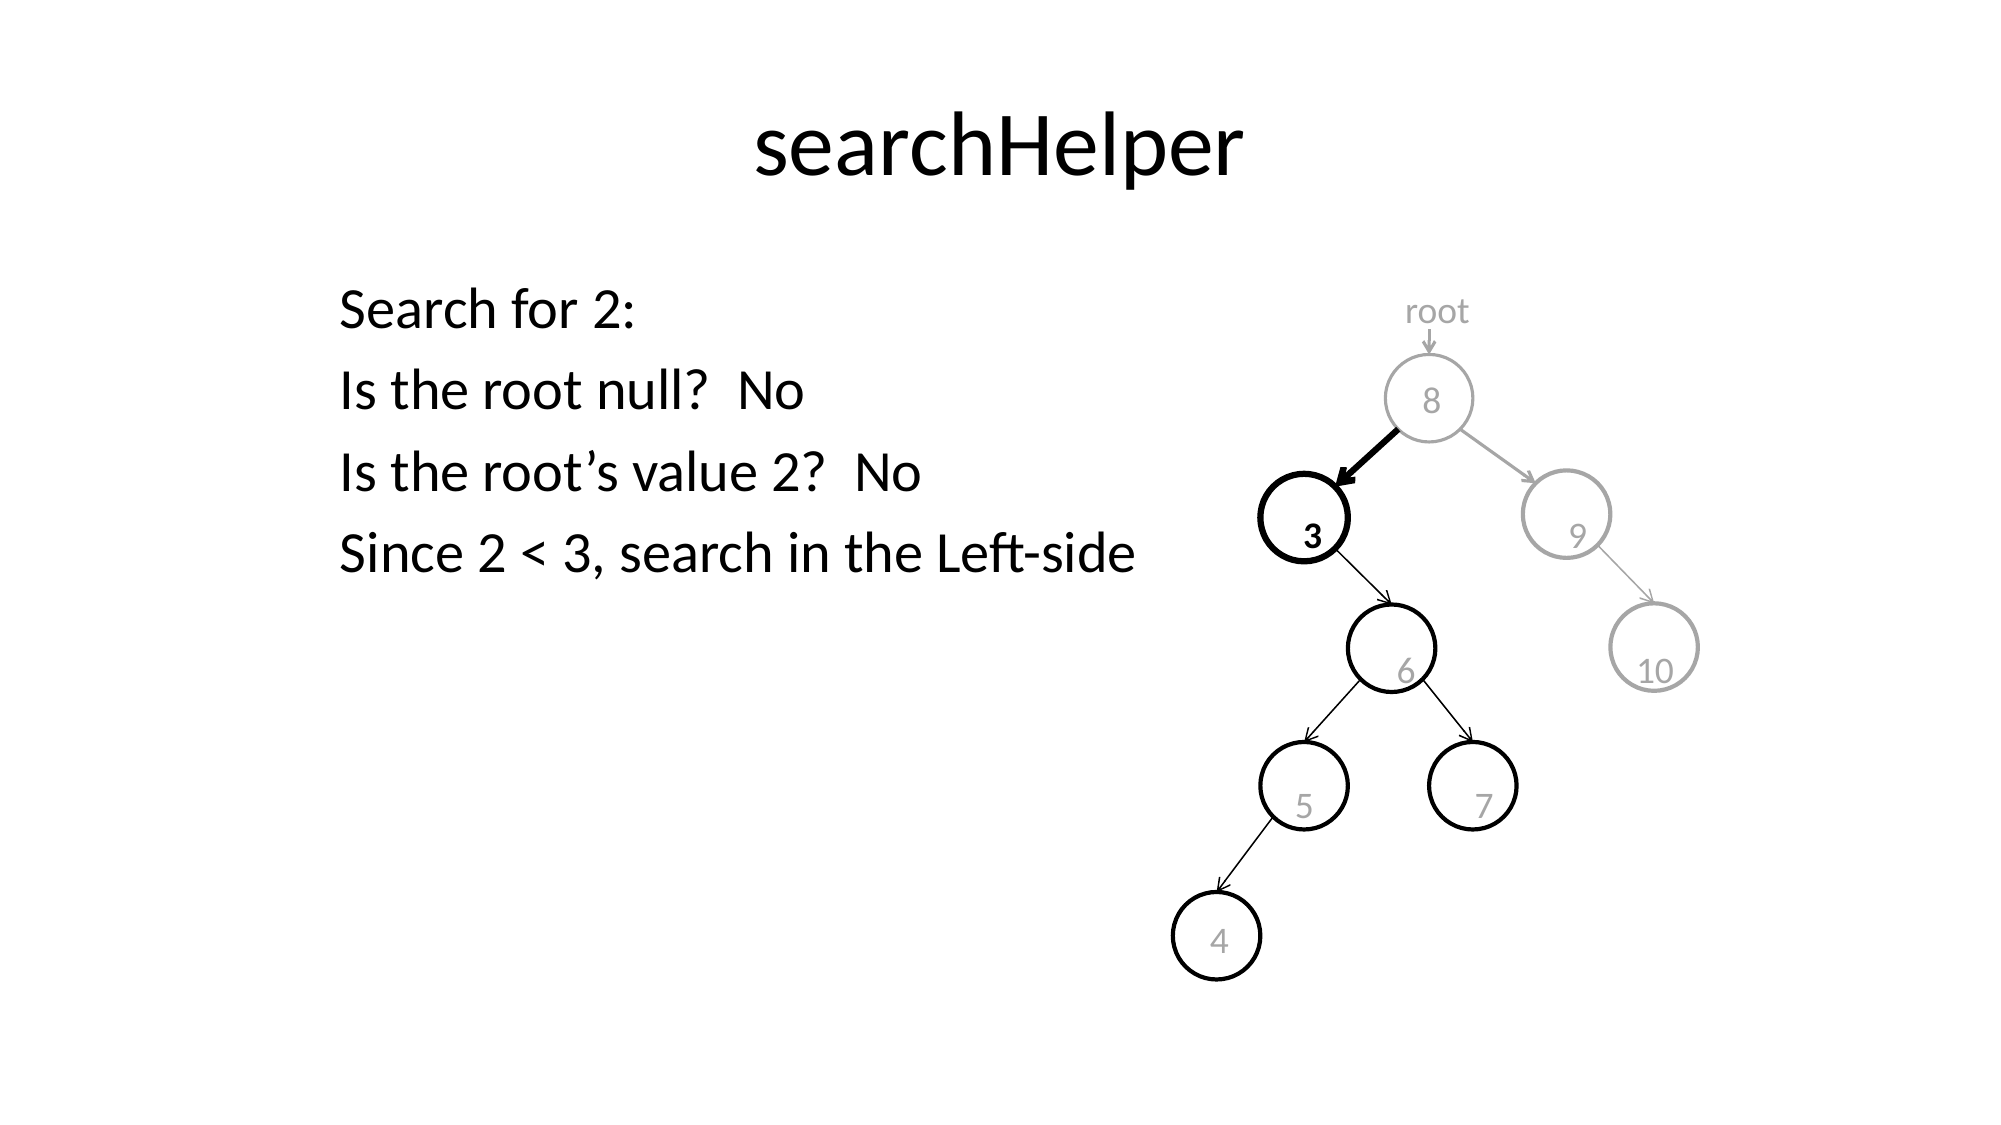

# searchHelper
Search for 2:
Is the root null?  No
Is the root’s value 2?  No
Since 2 < 3, search in the Left-side
                             root

                               8

                 3                             9

                            6                          10

                5                   7

      4